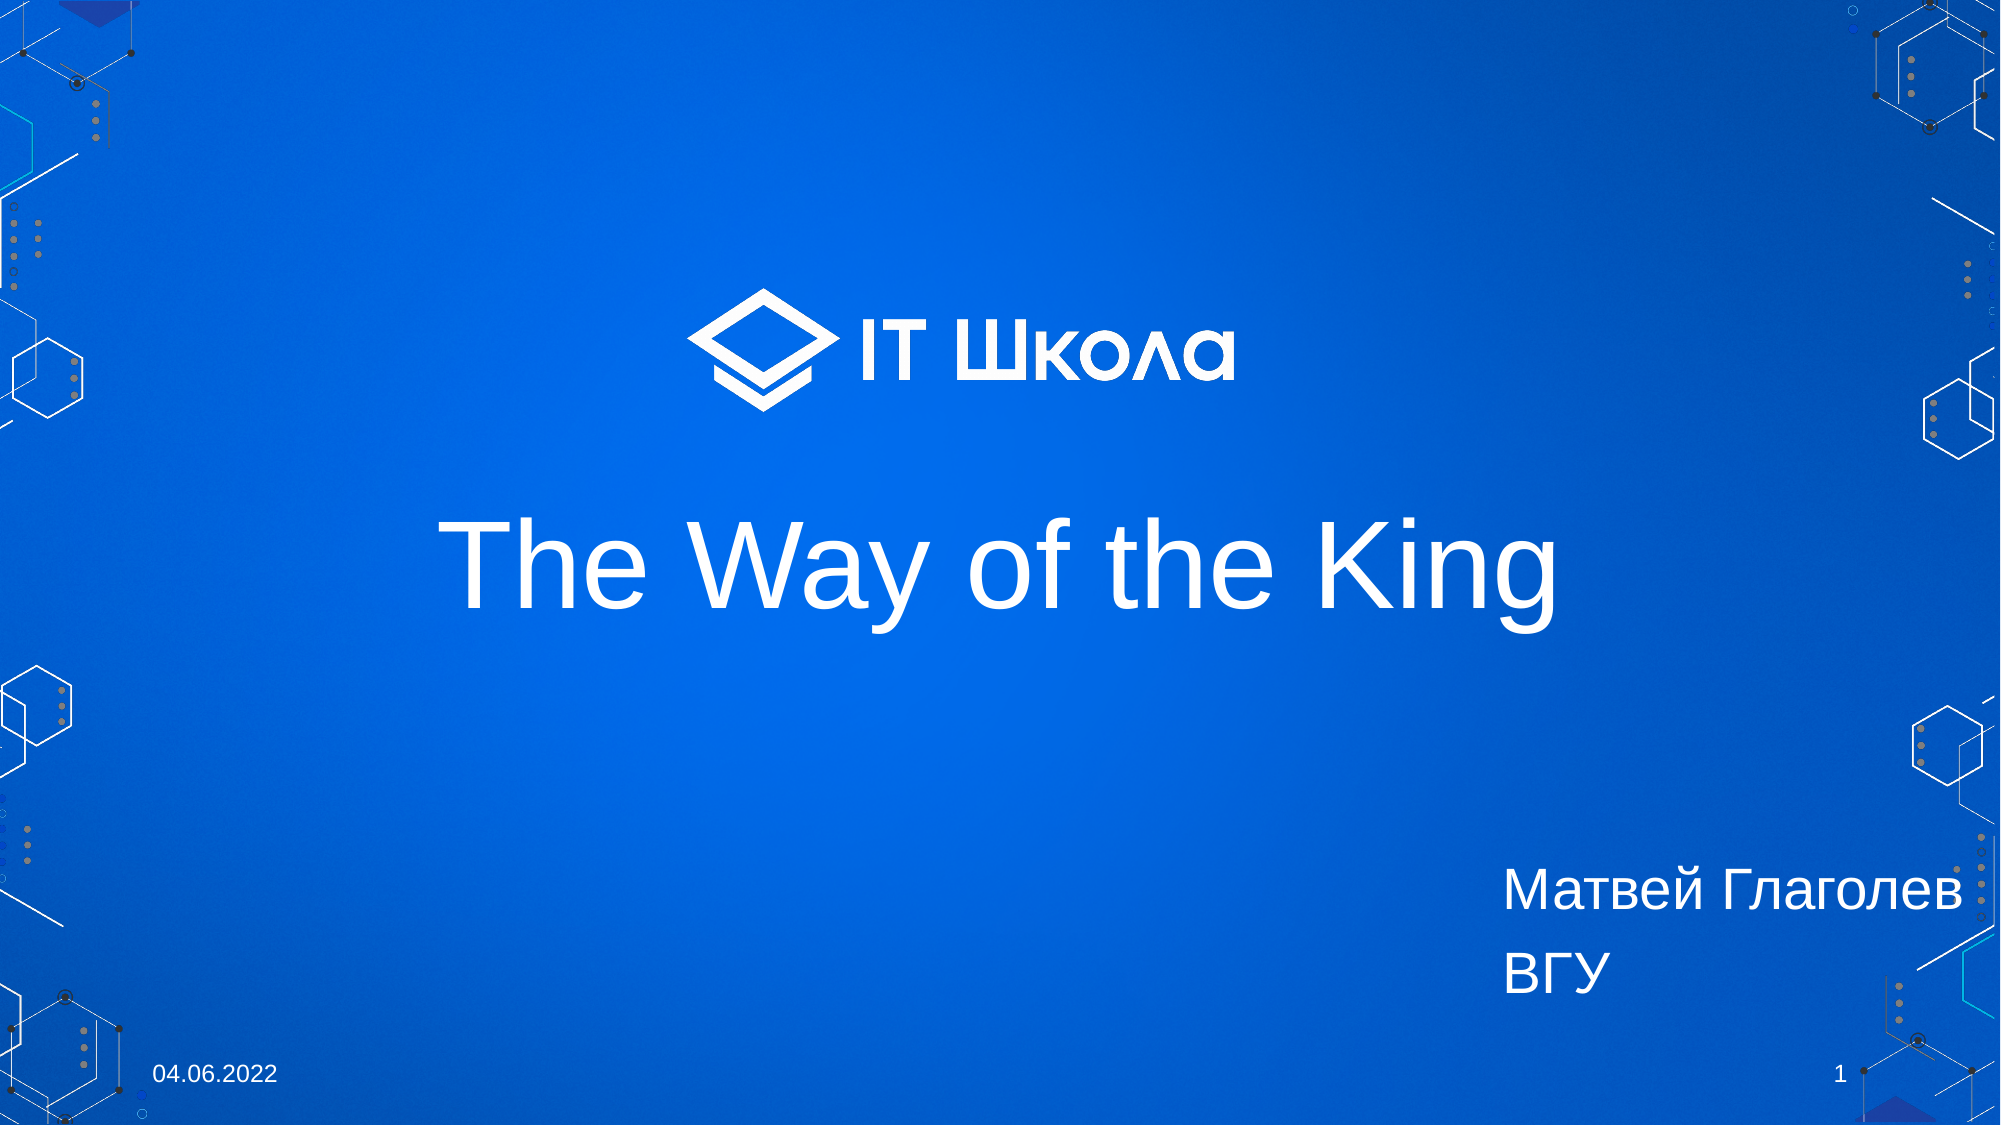

# The Way of the King
Матвей Глаголев
ВГУ
04.06.2022
1